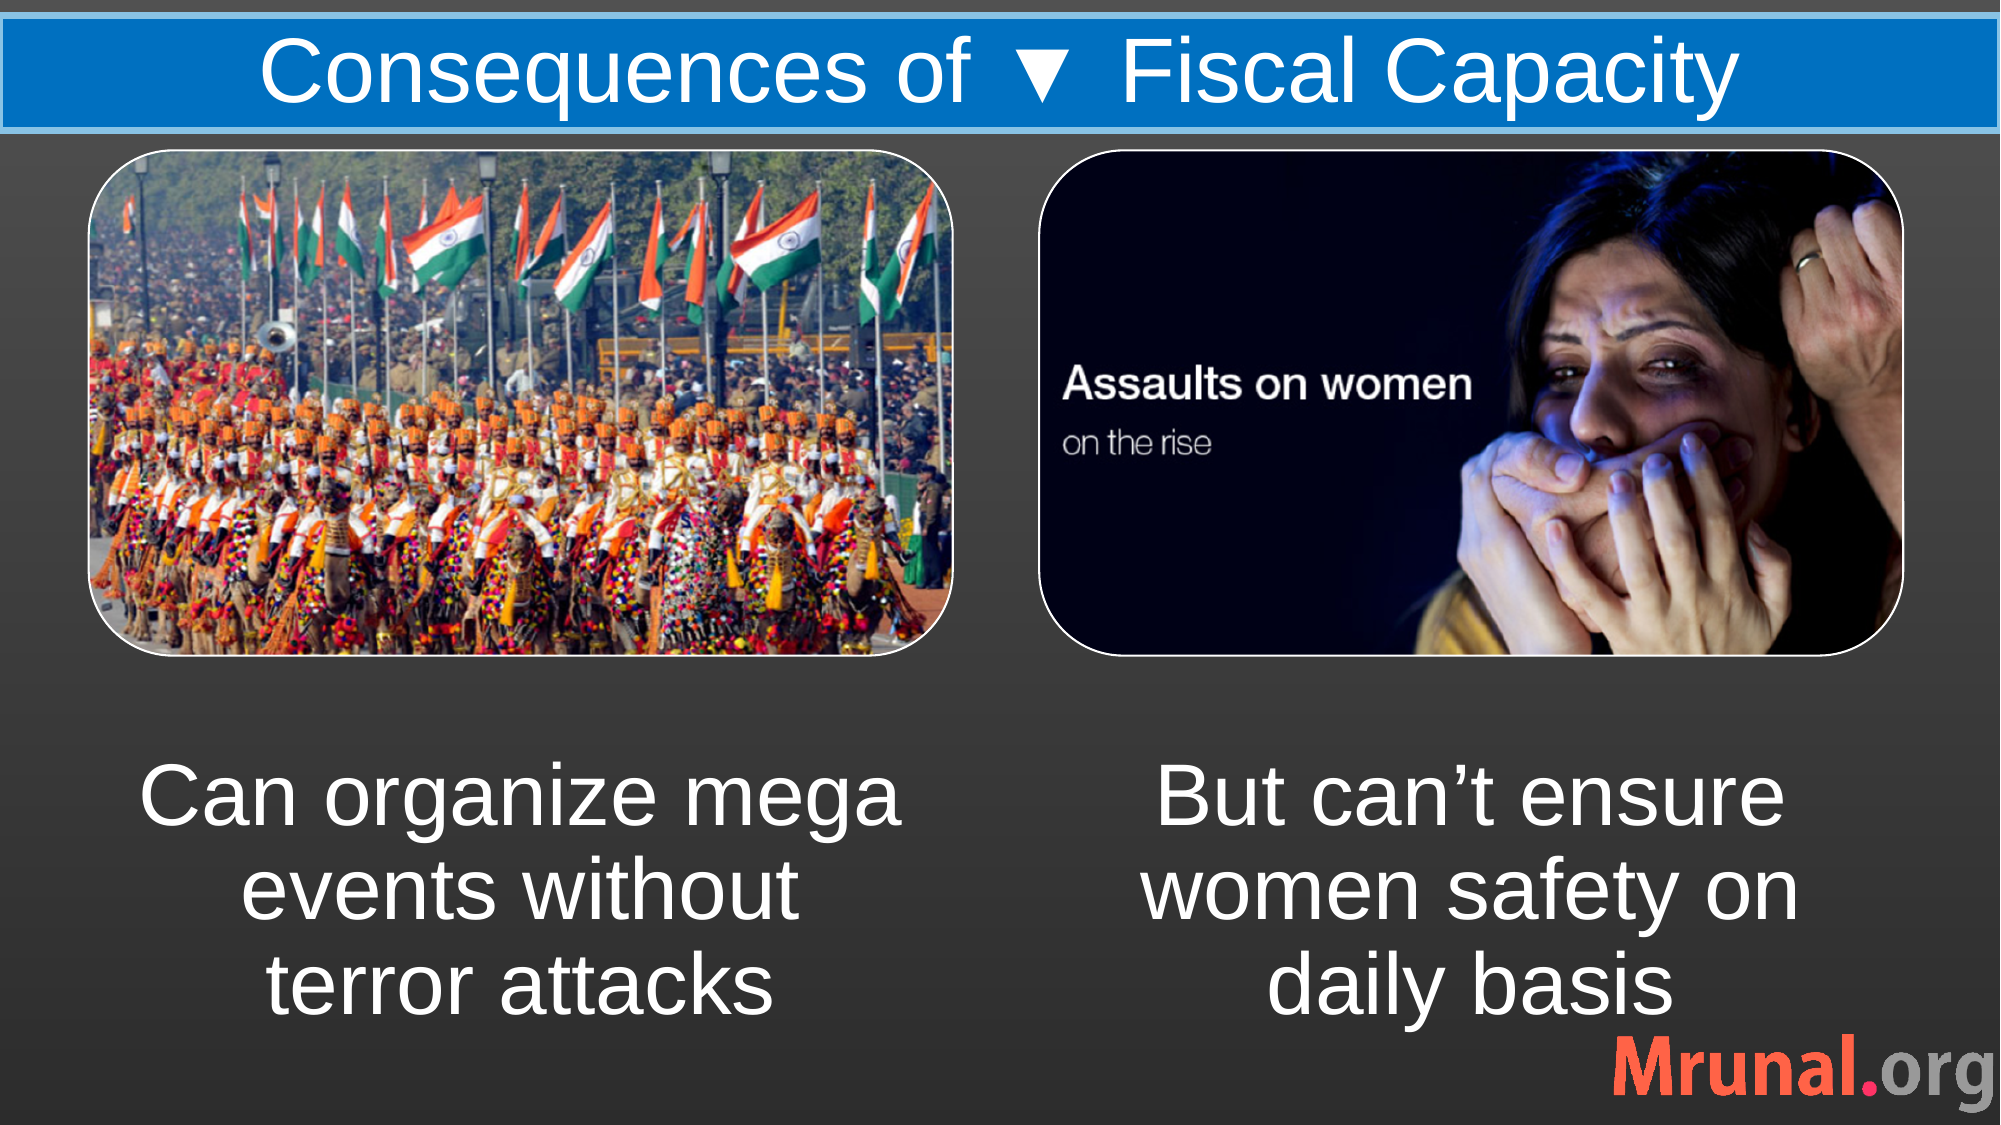

# Consequences of ▼ Fiscal Capacity
Can organize mega events without terror attacks
But can’t ensure women safety on daily basis